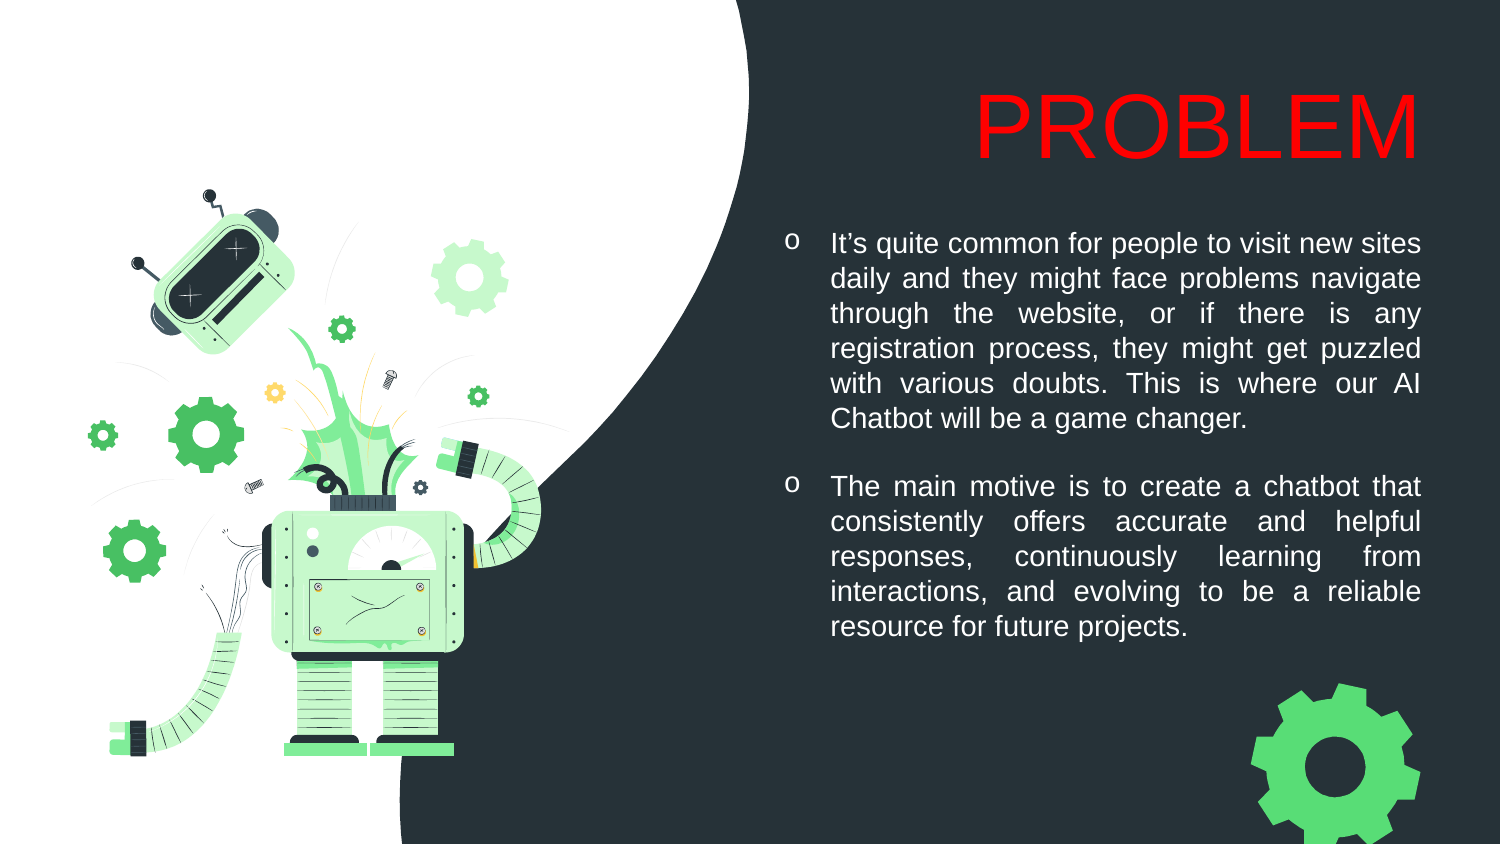

# PROBLEM

It’s quite common for people to visit new sites daily and they might face problems navigate through the website, or if there is any registration process, they might get puzzled with various doubts. This is where our AI Chatbot will be a game changer.
The main motive is to create a chatbot that consistently offers accurate and helpful responses, continuously learning from interactions, and evolving to be a reliable resource for future projects.